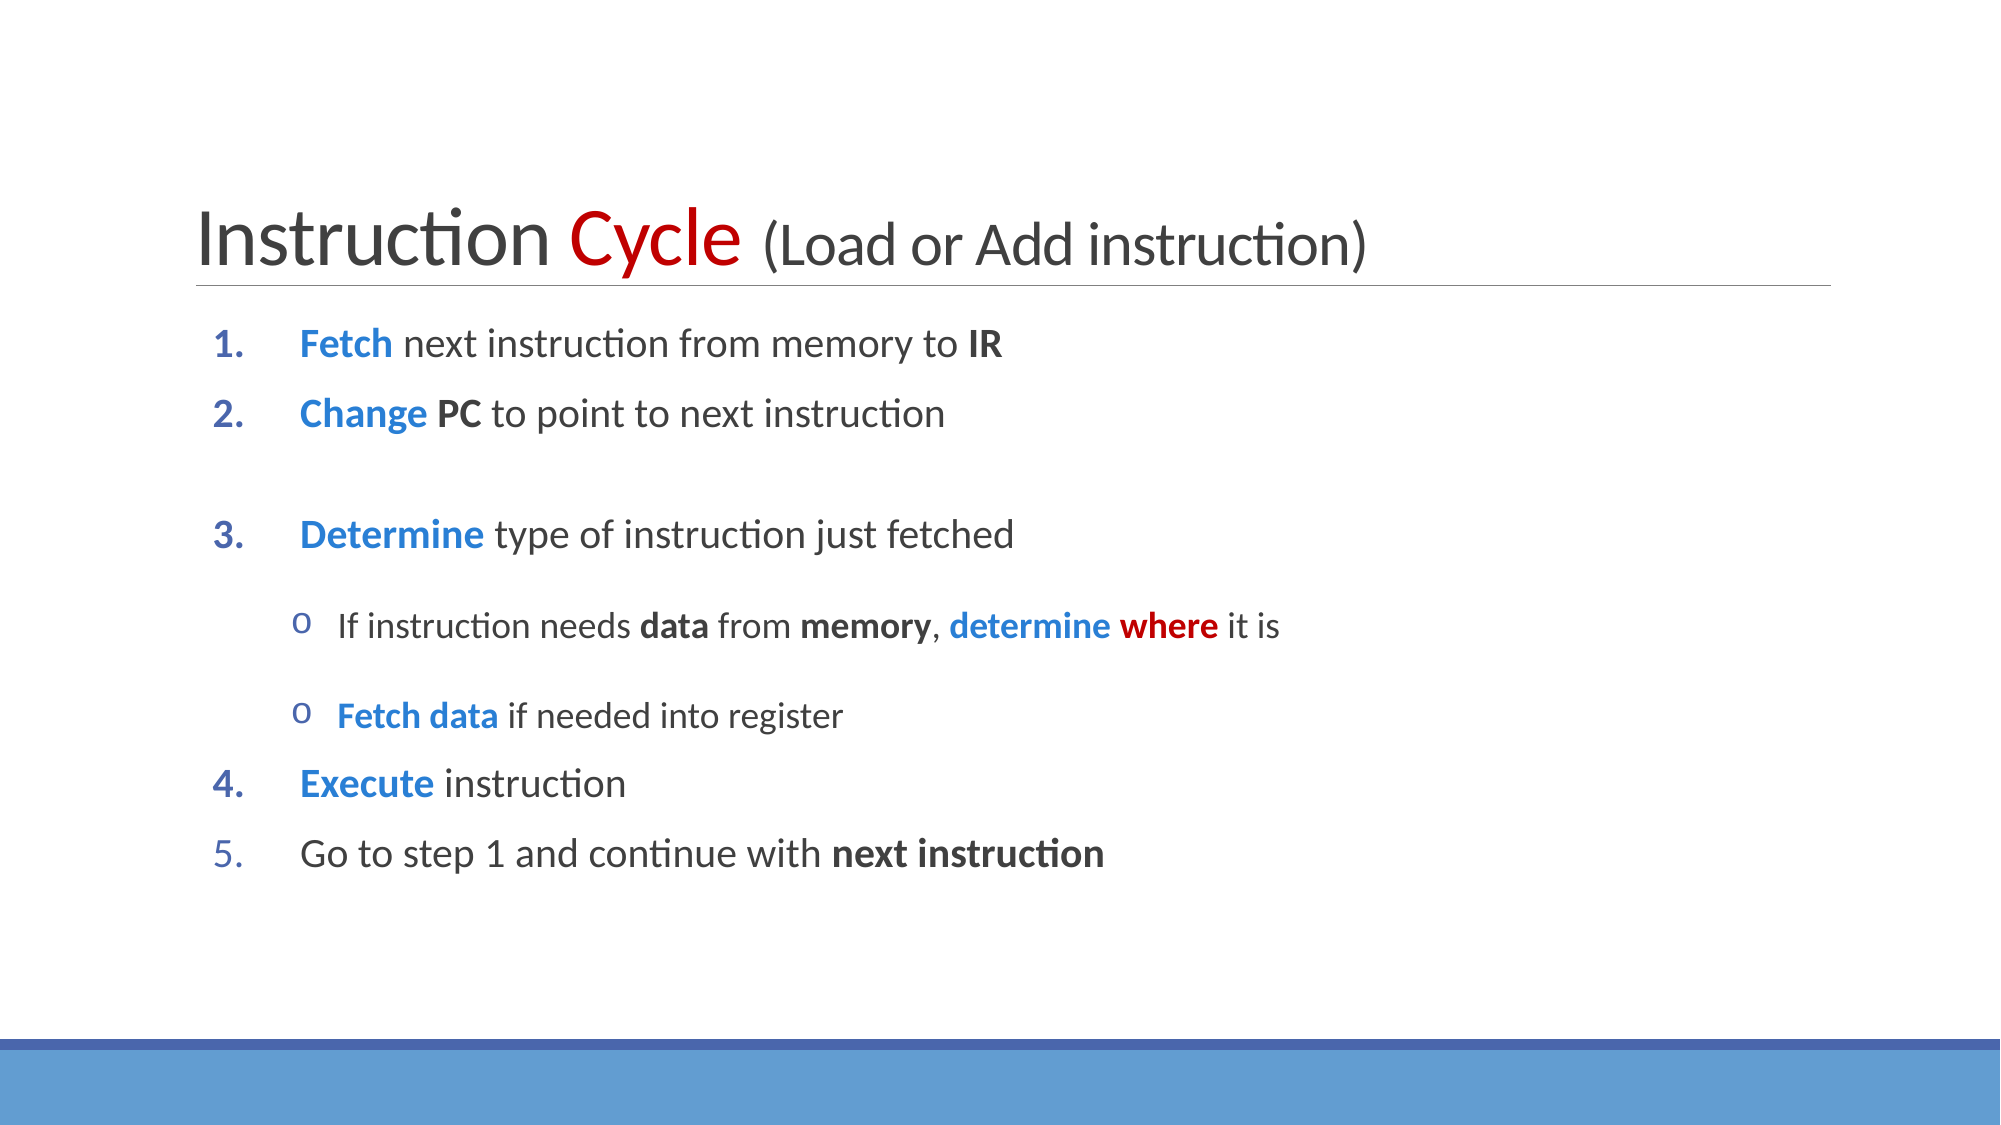

# Instruction Cycle (Load or Add instruction)
Fetch next instruction from memory to IR
Change PC to point to next instruction
Determine type of instruction just fetched
If instruction needs data from memory, determine where it is
Fetch data if needed into register
Execute instruction
Go to step 1 and continue with next instruction